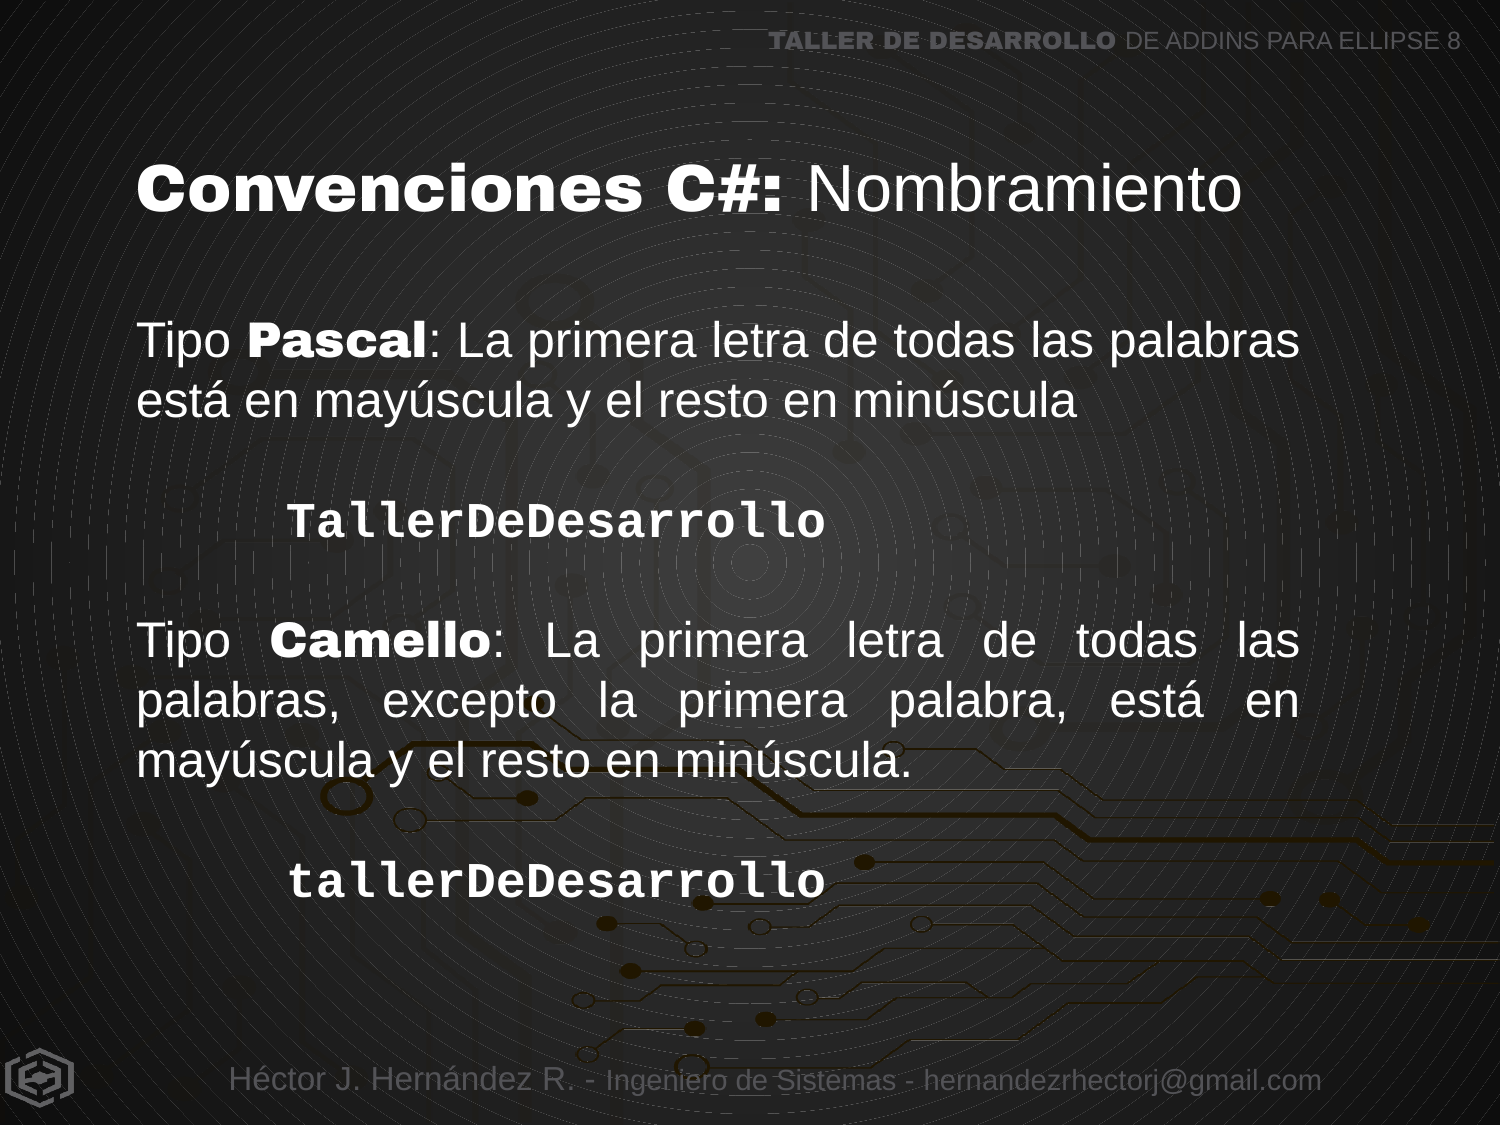

Convenciones C#: Nombramiento
Tipo Pascal: La primera letra de todas las palabras está en mayúscula y el resto en minúscula

	TallerDeDesarrollo

Tipo Camello: La primera letra de todas las palabras, excepto la primera palabra, está en mayúscula y el resto en minúscula.

	tallerDeDesarrollo